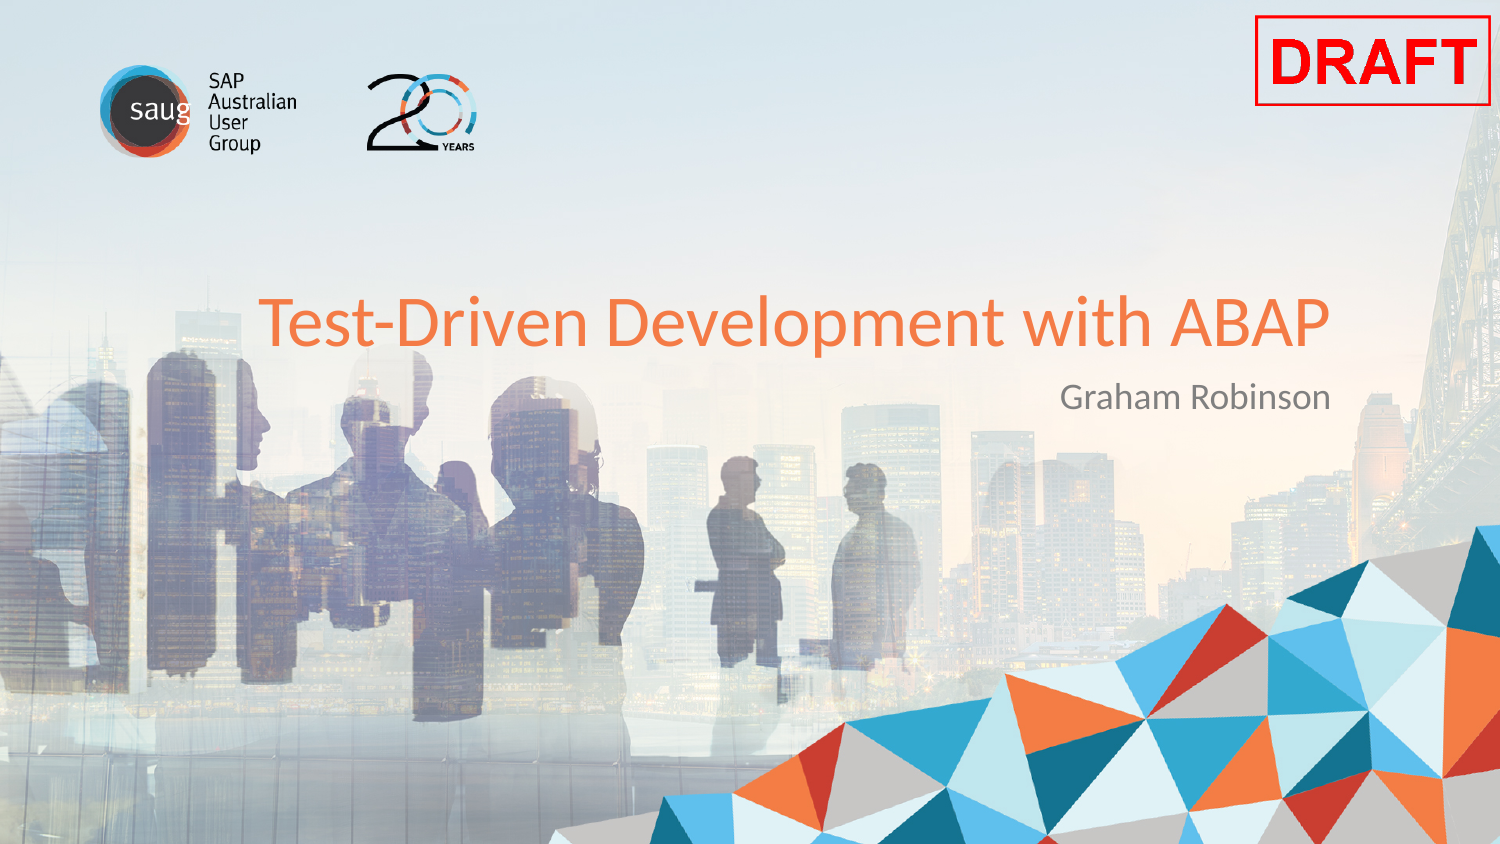

# Test-Driven Development with ABAP
Graham Robinson